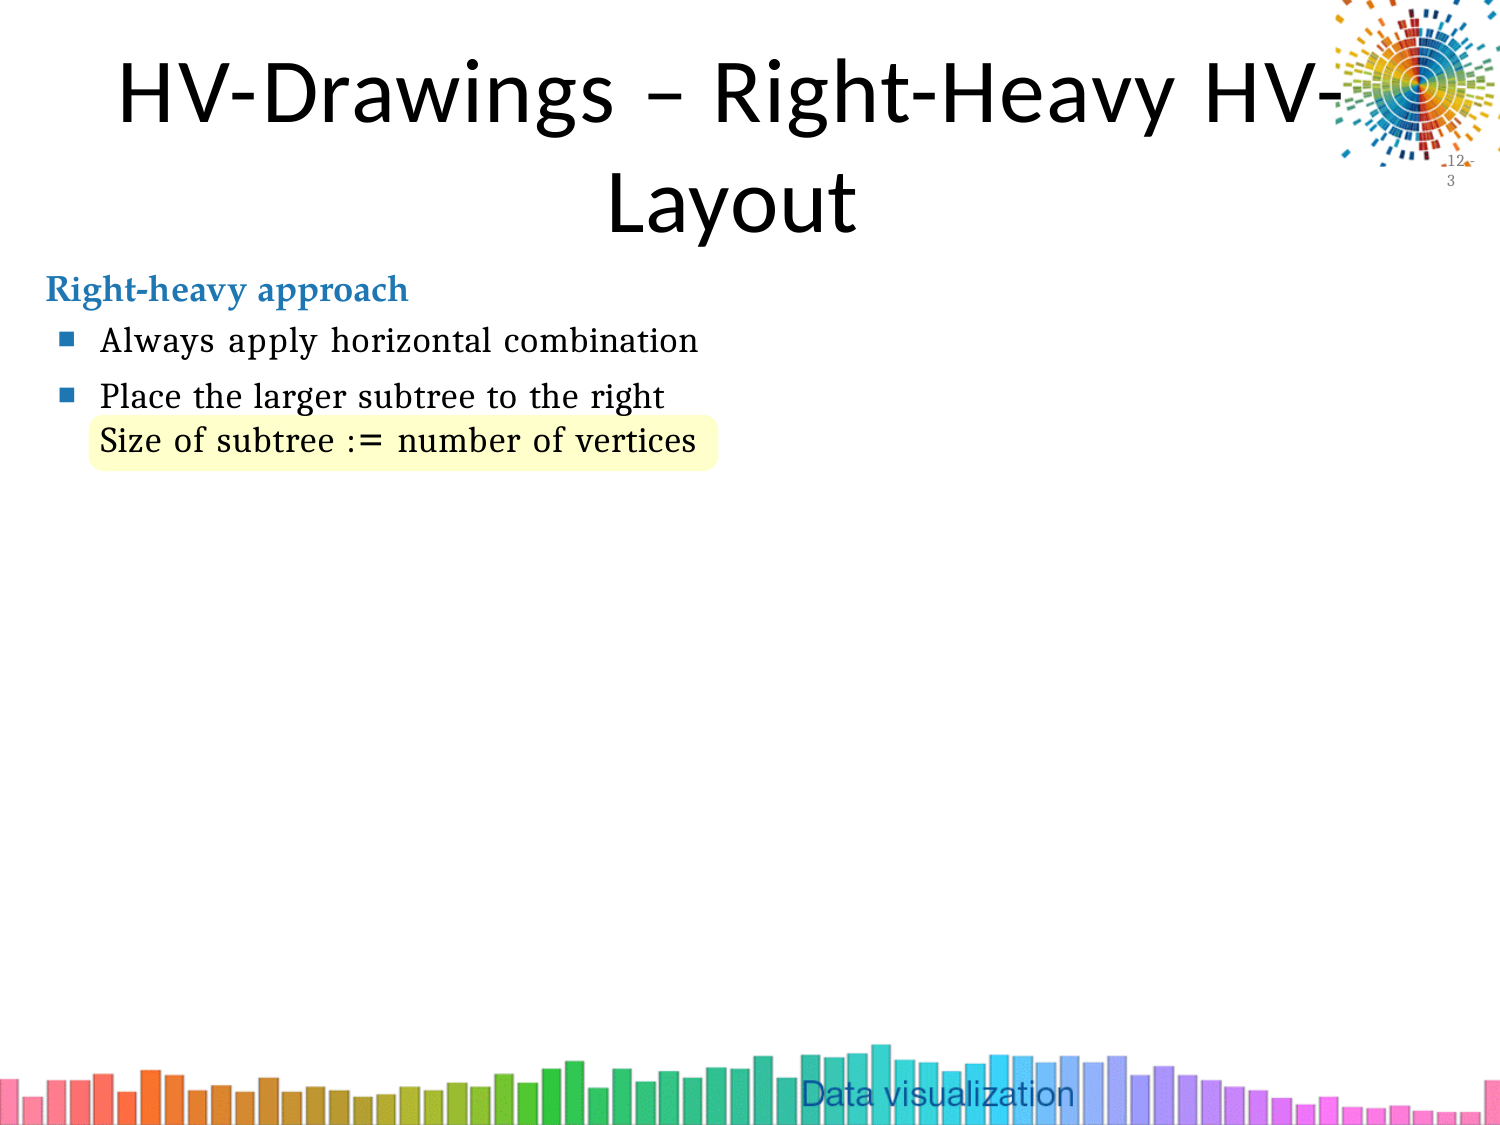

# HV-Drawings – Right-Heavy HV-Layout
12 - 3
Right-heavy approach
Always apply horizontal combination
Place the larger subtree to the right Size of subtree := number of vertices